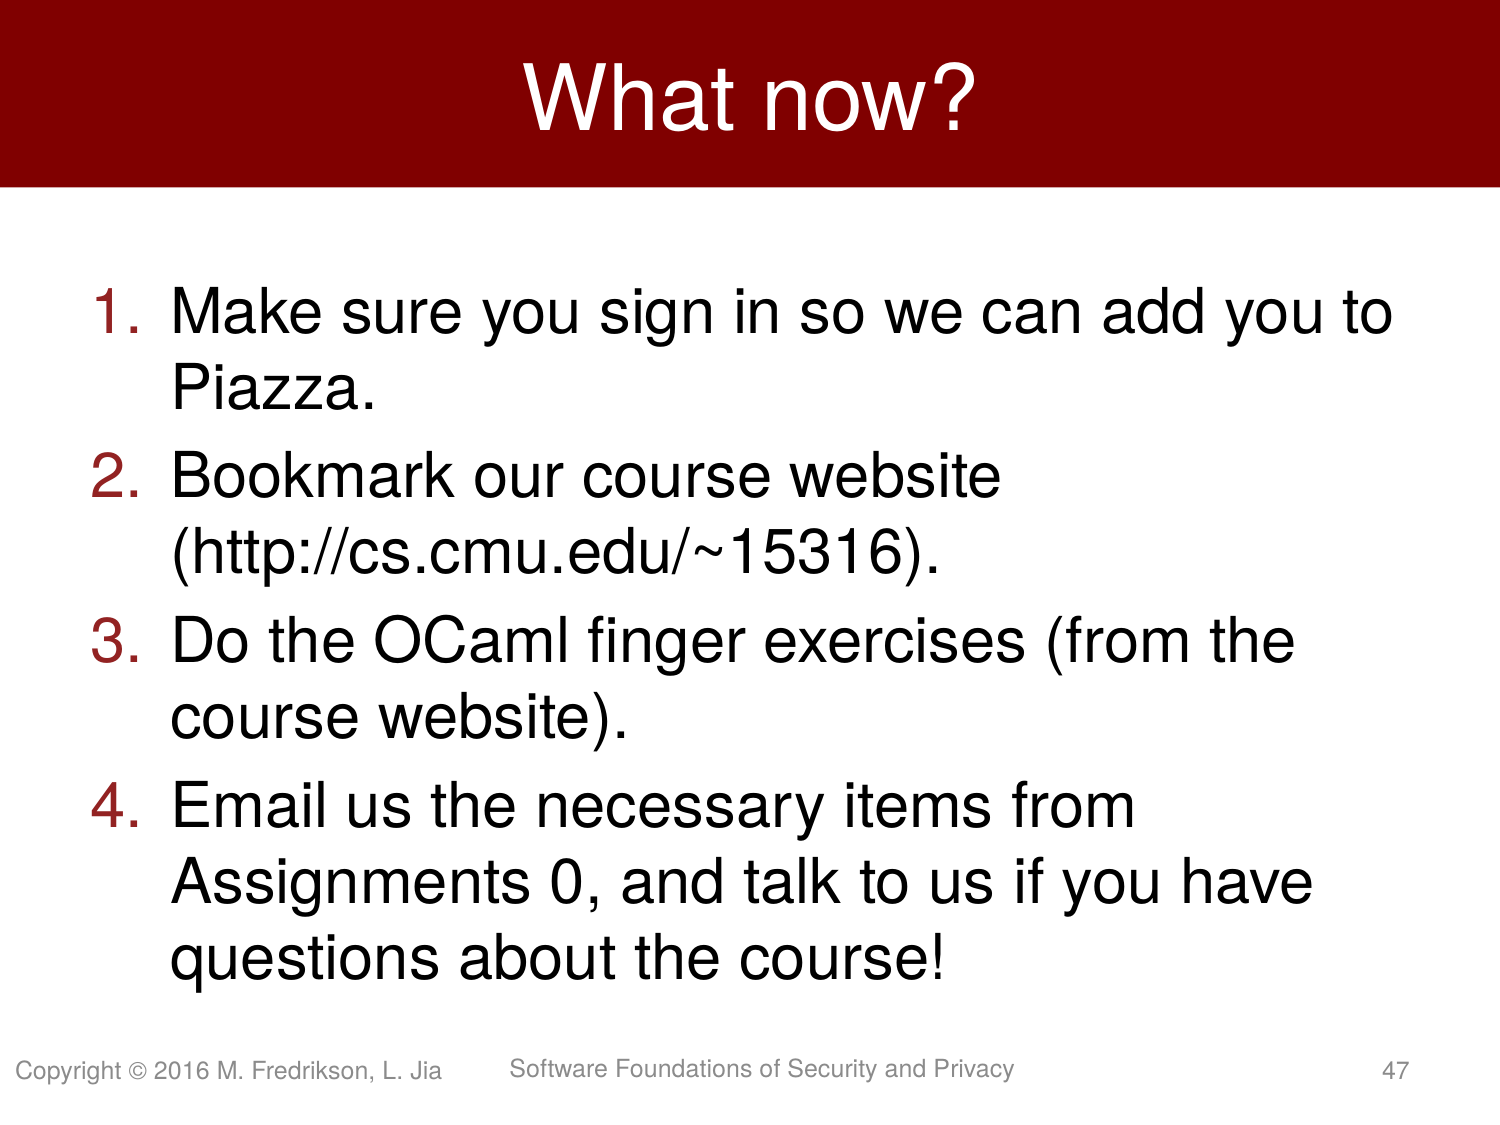

# What now?
Make sure you sign in so we can add you to Piazza.
Bookmark our course website (http://cs.cmu.edu/~15316).
Do the OCaml finger exercises (from the course website).
Email us the necessary items from Assignments 0, and talk to us if you have questions about the course!
Copyright © 2016 M. Fredrikson, L. Jia
47